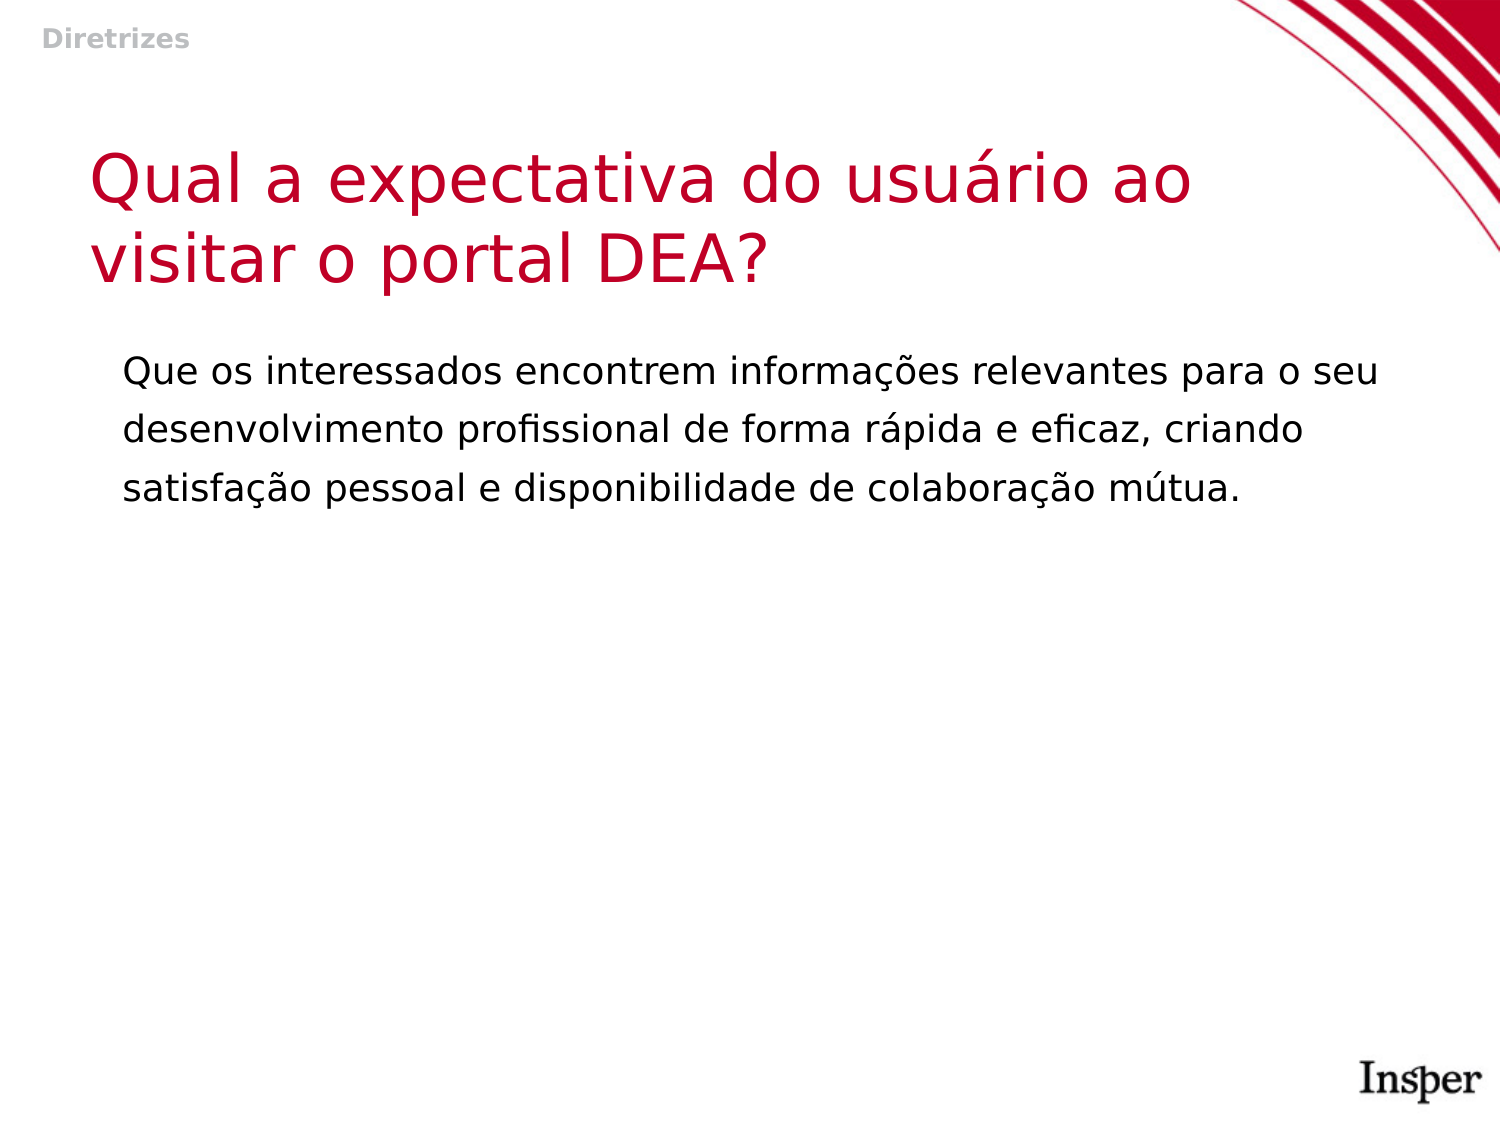

Diretrizes
# Qual a expectativa do usuário ao visitar o portal DEA?
Que os interessados encontrem informações relevantes para o seu desenvolvimento profissional de forma rápida e eficaz, criando satisfação pessoal e disponibilidade de colaboração mútua.